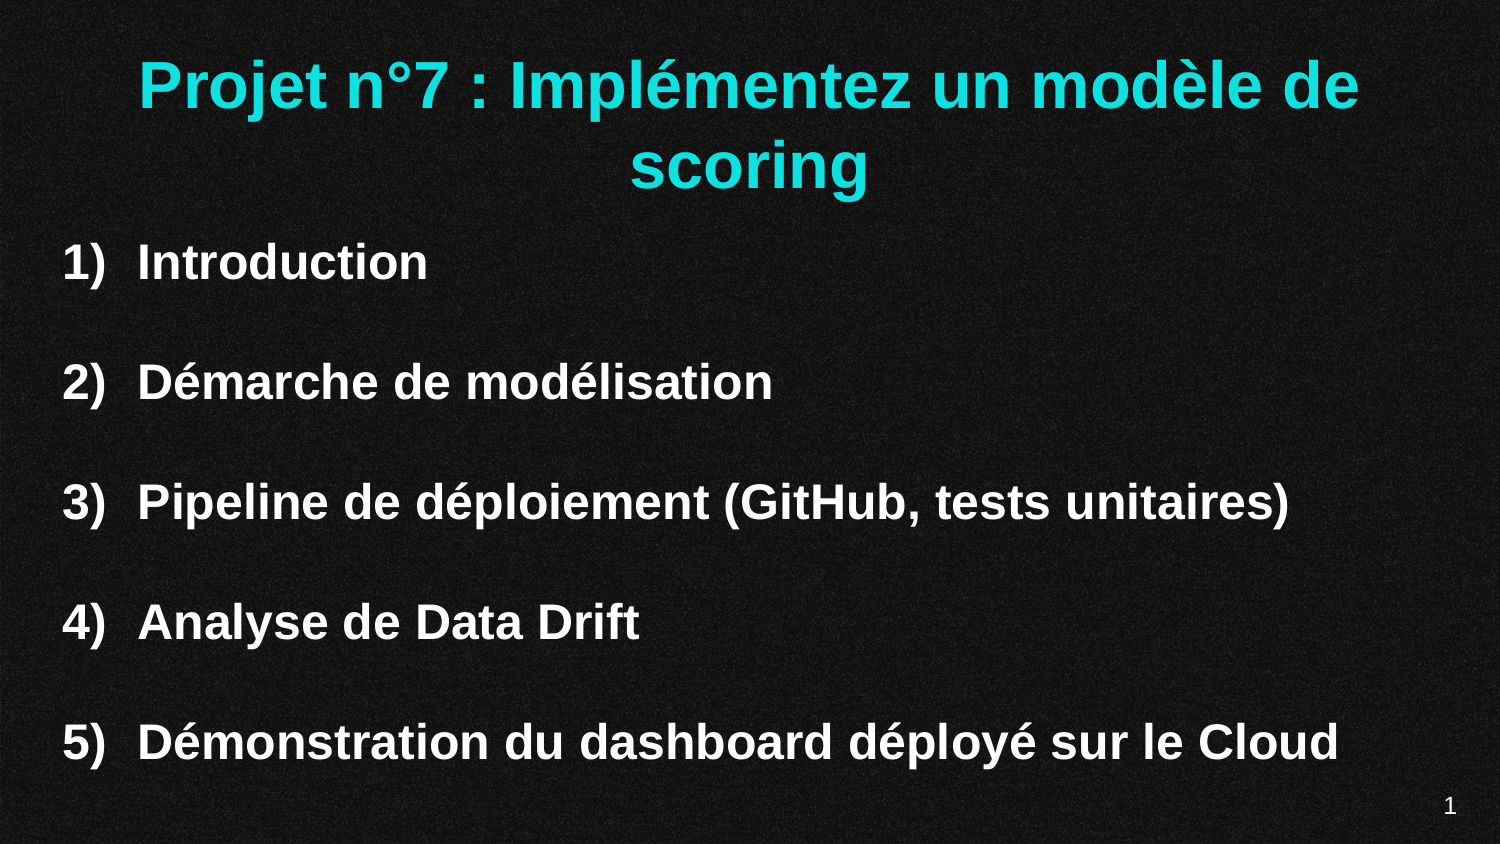

Projet n°7 : Implémentez un modèle de scoring
Introduction

Démarche de modélisation

Pipeline de déploiement (GitHub, tests unitaires)

Analyse de Data Drift

Démonstration du dashboard déployé sur le Cloud